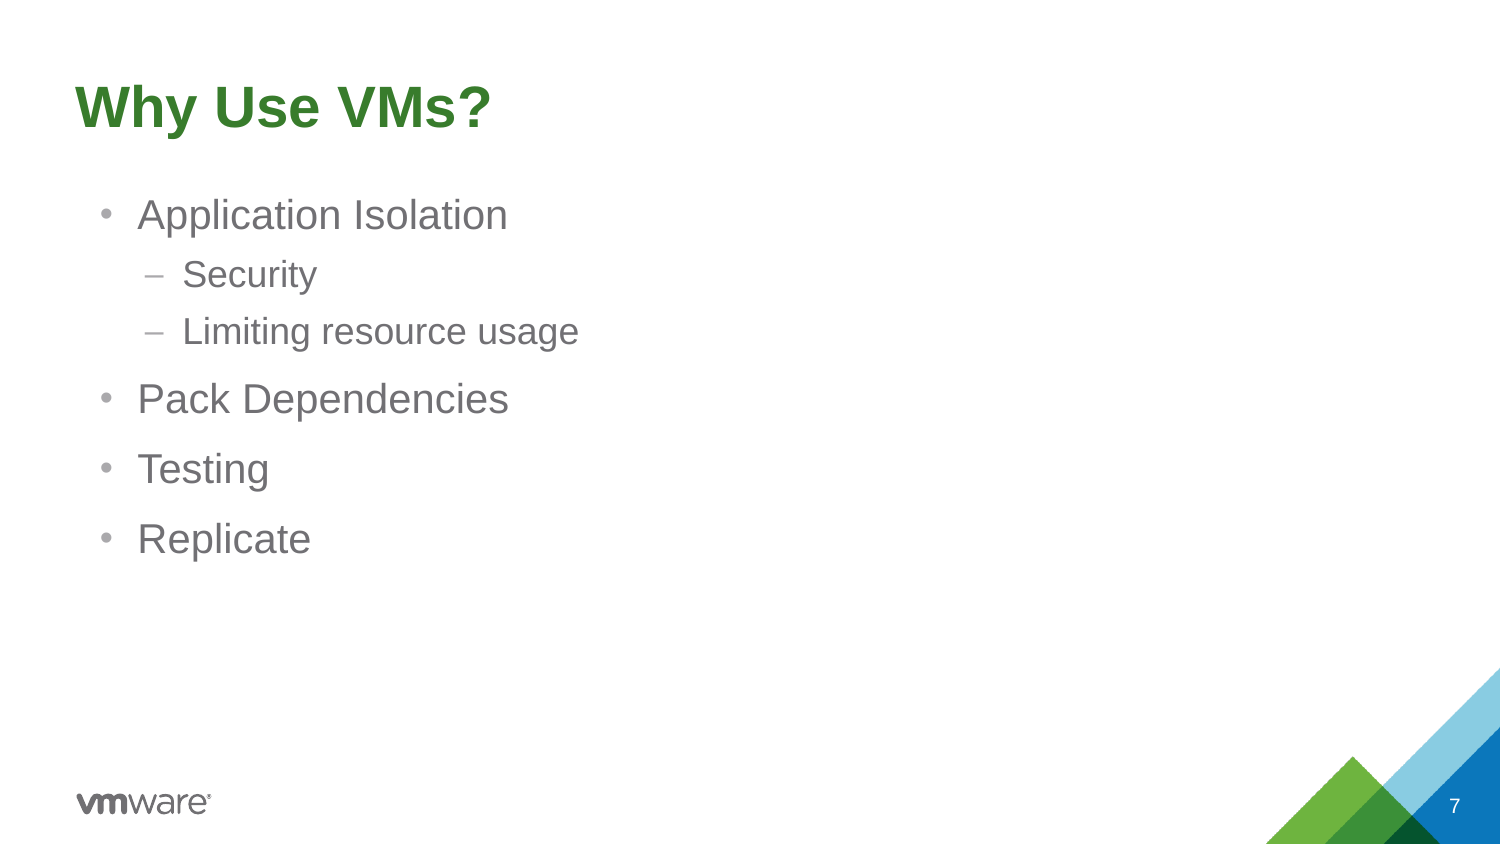

# Why Use VMs?
Application Isolation
Security
Limiting resource usage
Pack Dependencies
Testing
Replicate